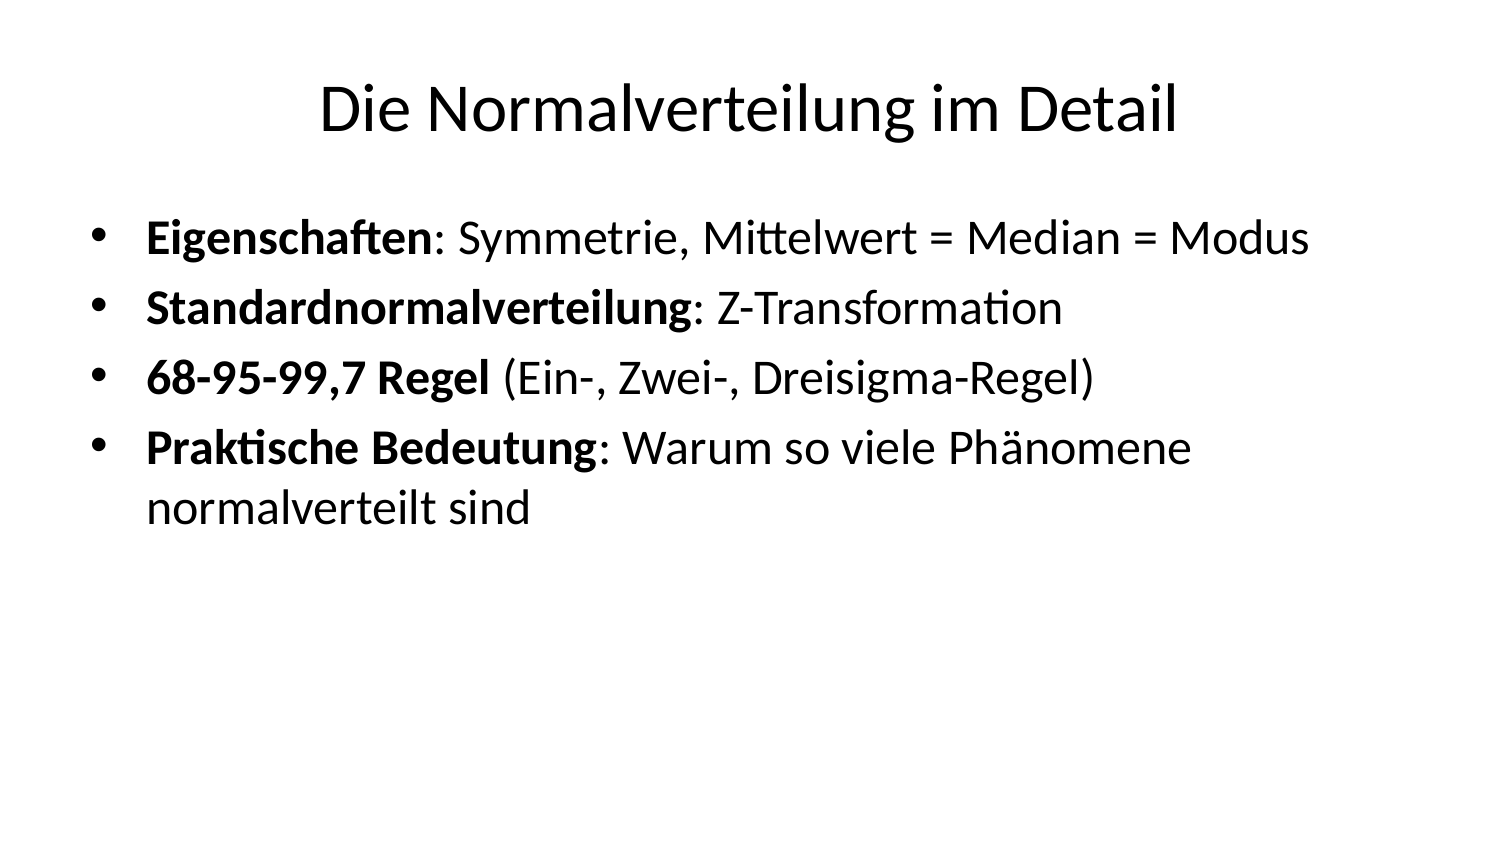

# Die Normalverteilung im Detail
Eigenschaften: Symmetrie, Mittelwert = Median = Modus
Standardnormalverteilung: Z-Transformation
68-95-99,7 Regel (Ein-, Zwei-, Dreisigma-Regel)
Praktische Bedeutung: Warum so viele Phänomene normalverteilt sind